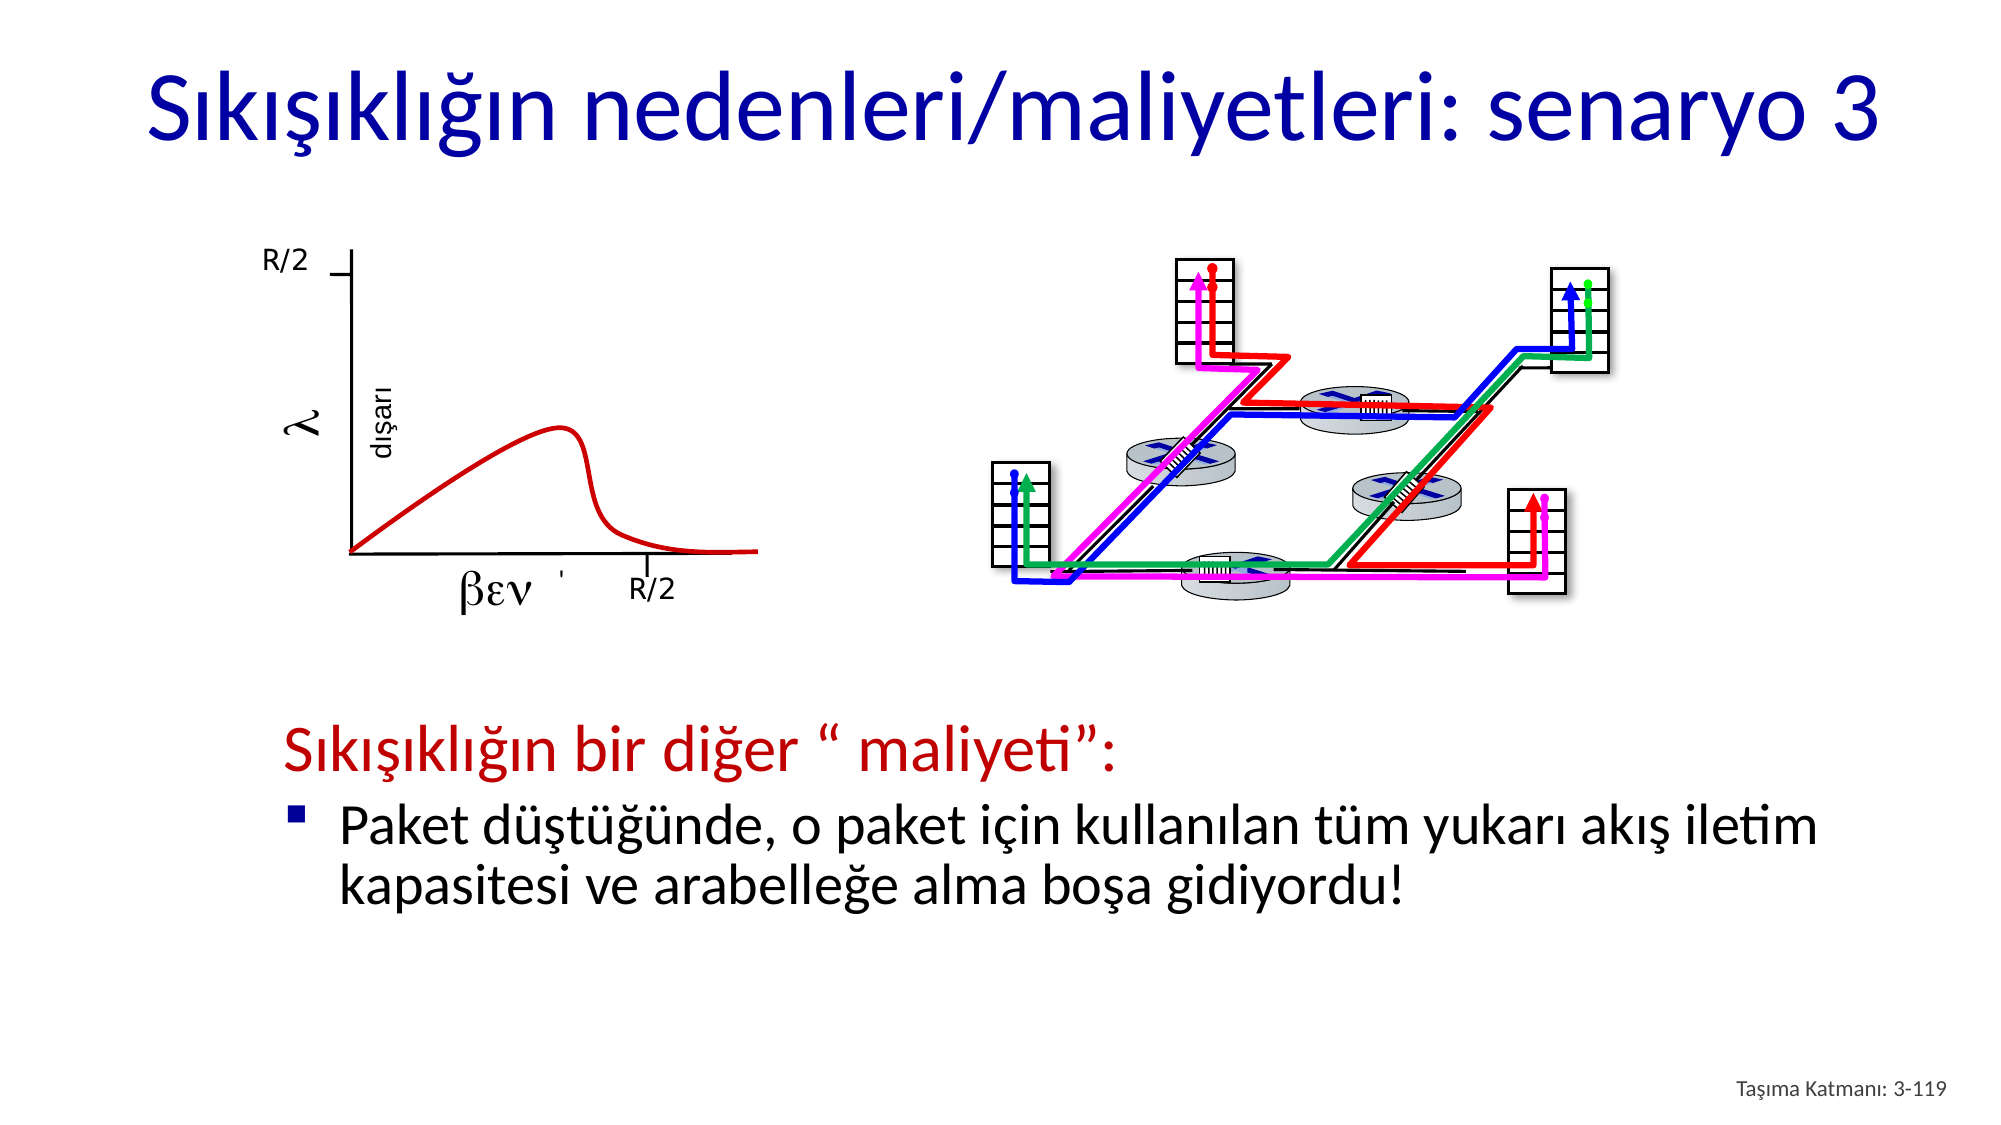

# Sıkışıklığın nedenleri/maliyetleri: senaryo 3
R/2

λ dışarı

βεν '

R/2

Sıkışıklığın bir diğer “ maliyeti”:
Paket düştüğünde, o paket için kullanılan tüm yukarı akış iletim kapasitesi ve arabelleğe alma boşa gidiyordu!

Taşıma Katmanı: 3-119